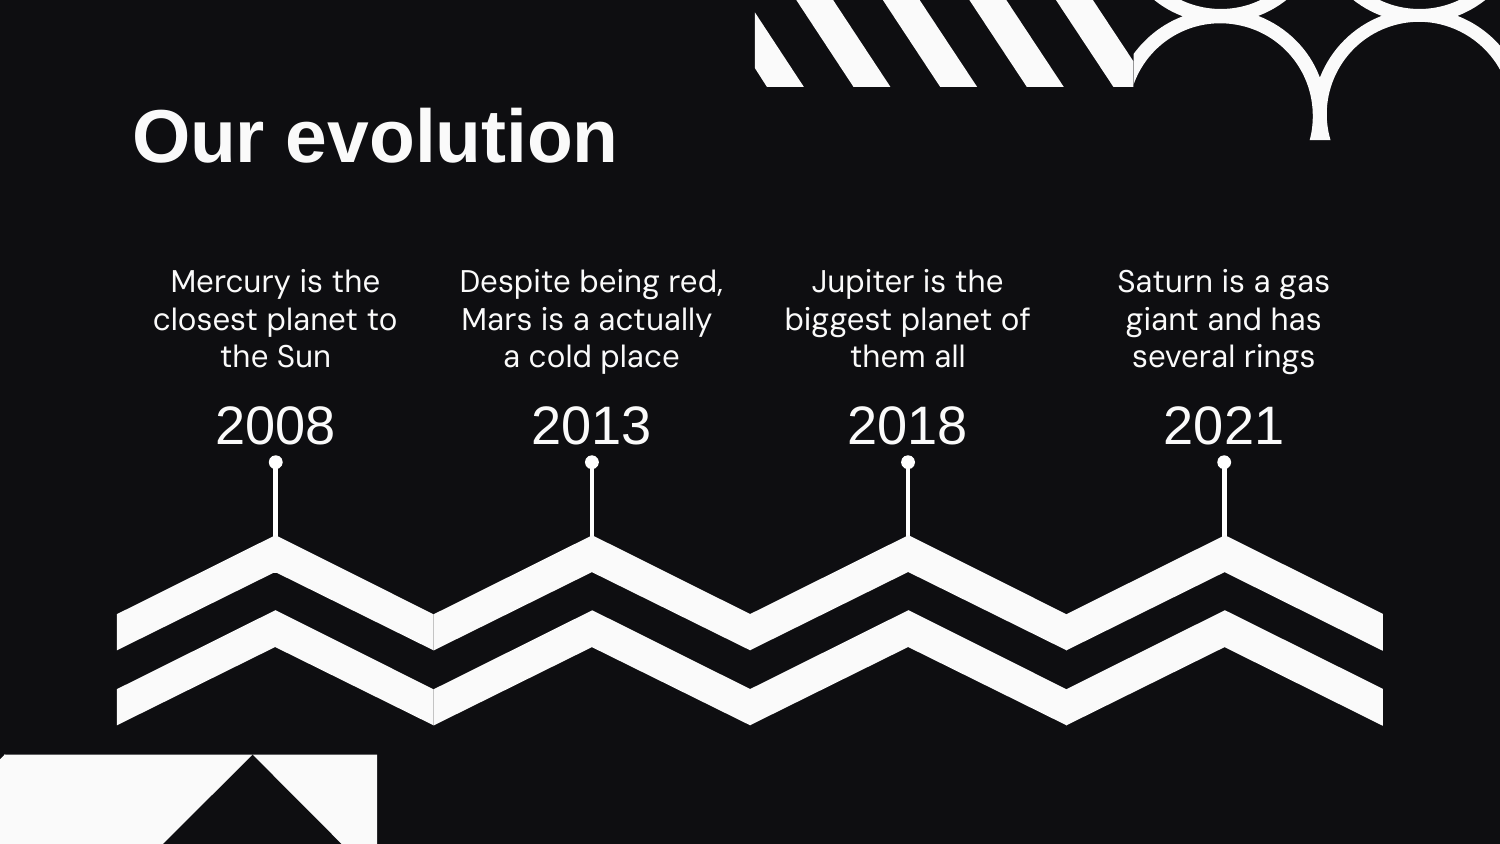

# Our evolution
Mercury is the closest planet to the Sun
Despite being red, Mars is a actually  a cold place
Saturn is a gas giant and has several rings
Jupiter is the biggest planet of them all
2008
2013
2018
2021